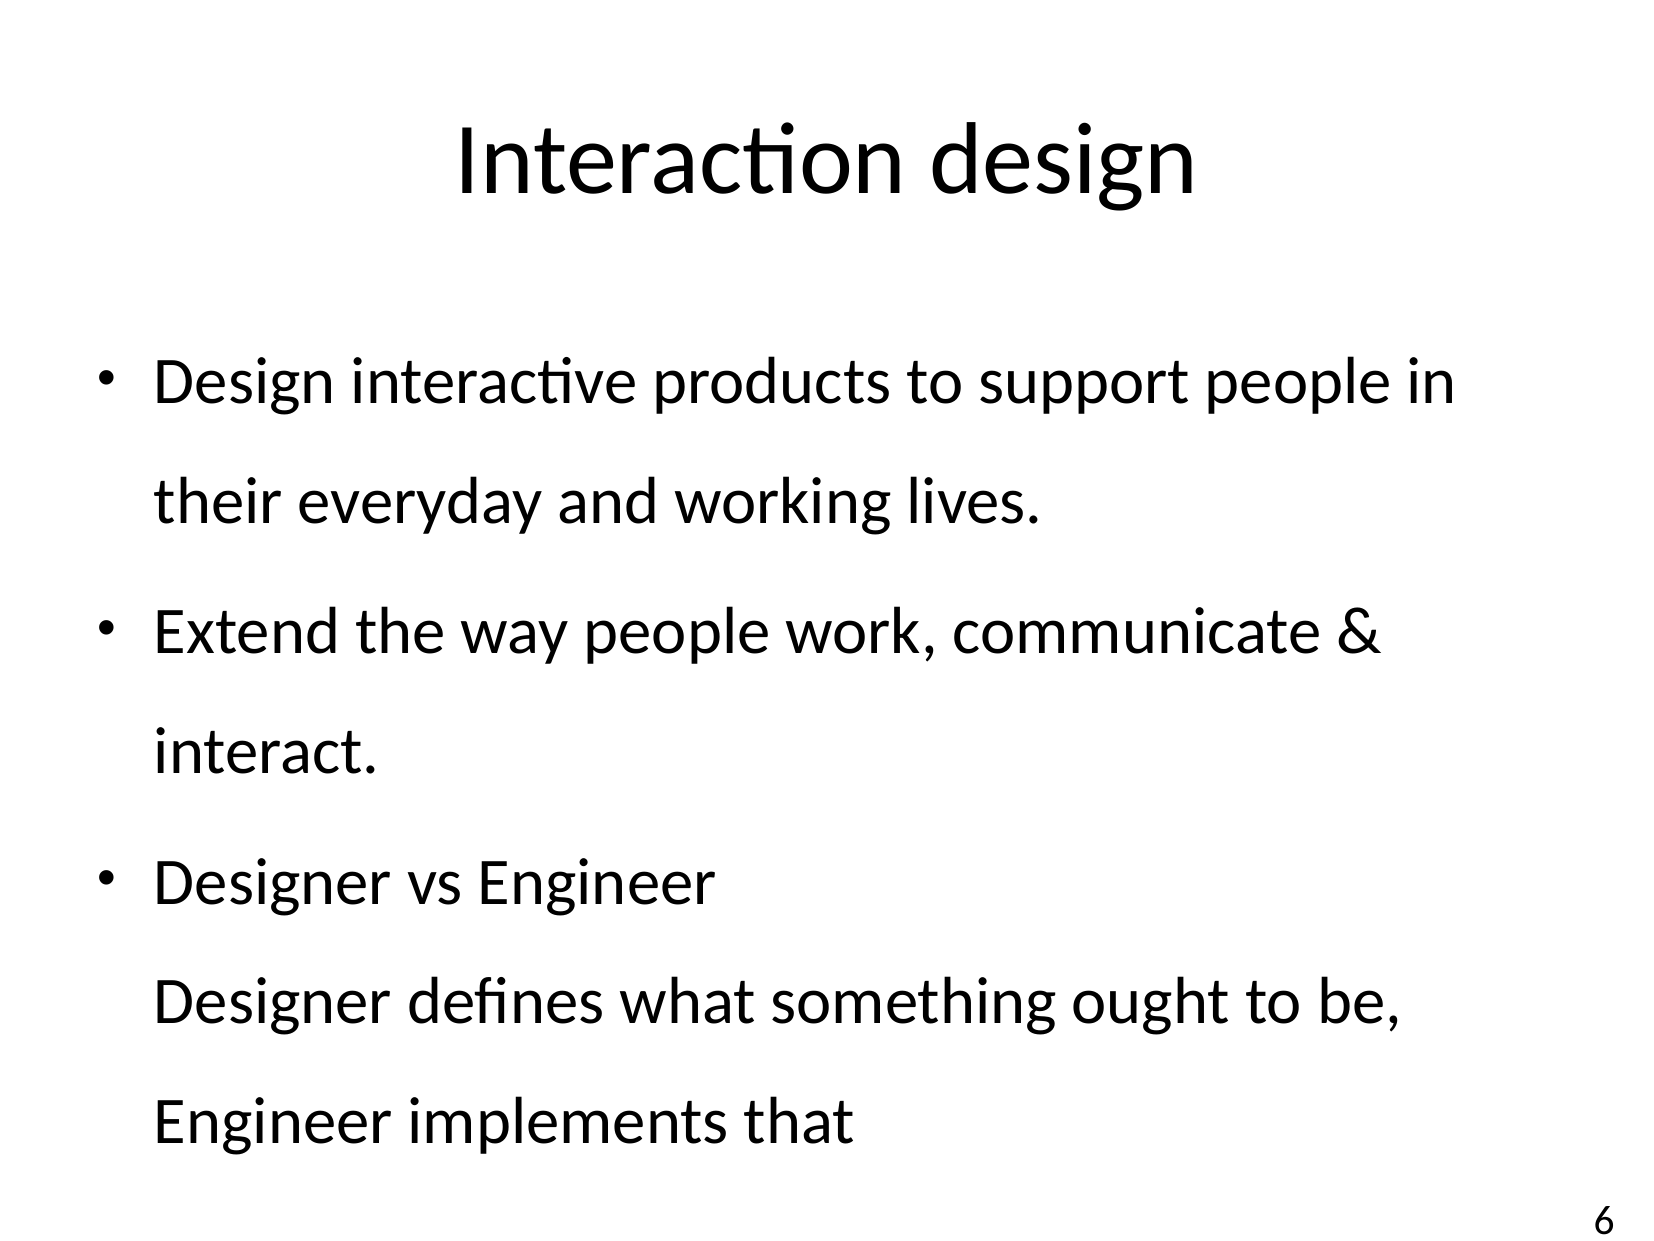

# Interaction design
Design interactive products to support people in their everyday and working lives.
Extend the way people work, communicate & interact.
Designer vs Engineer
Designer defines what something ought to be, Engineer implements that

6